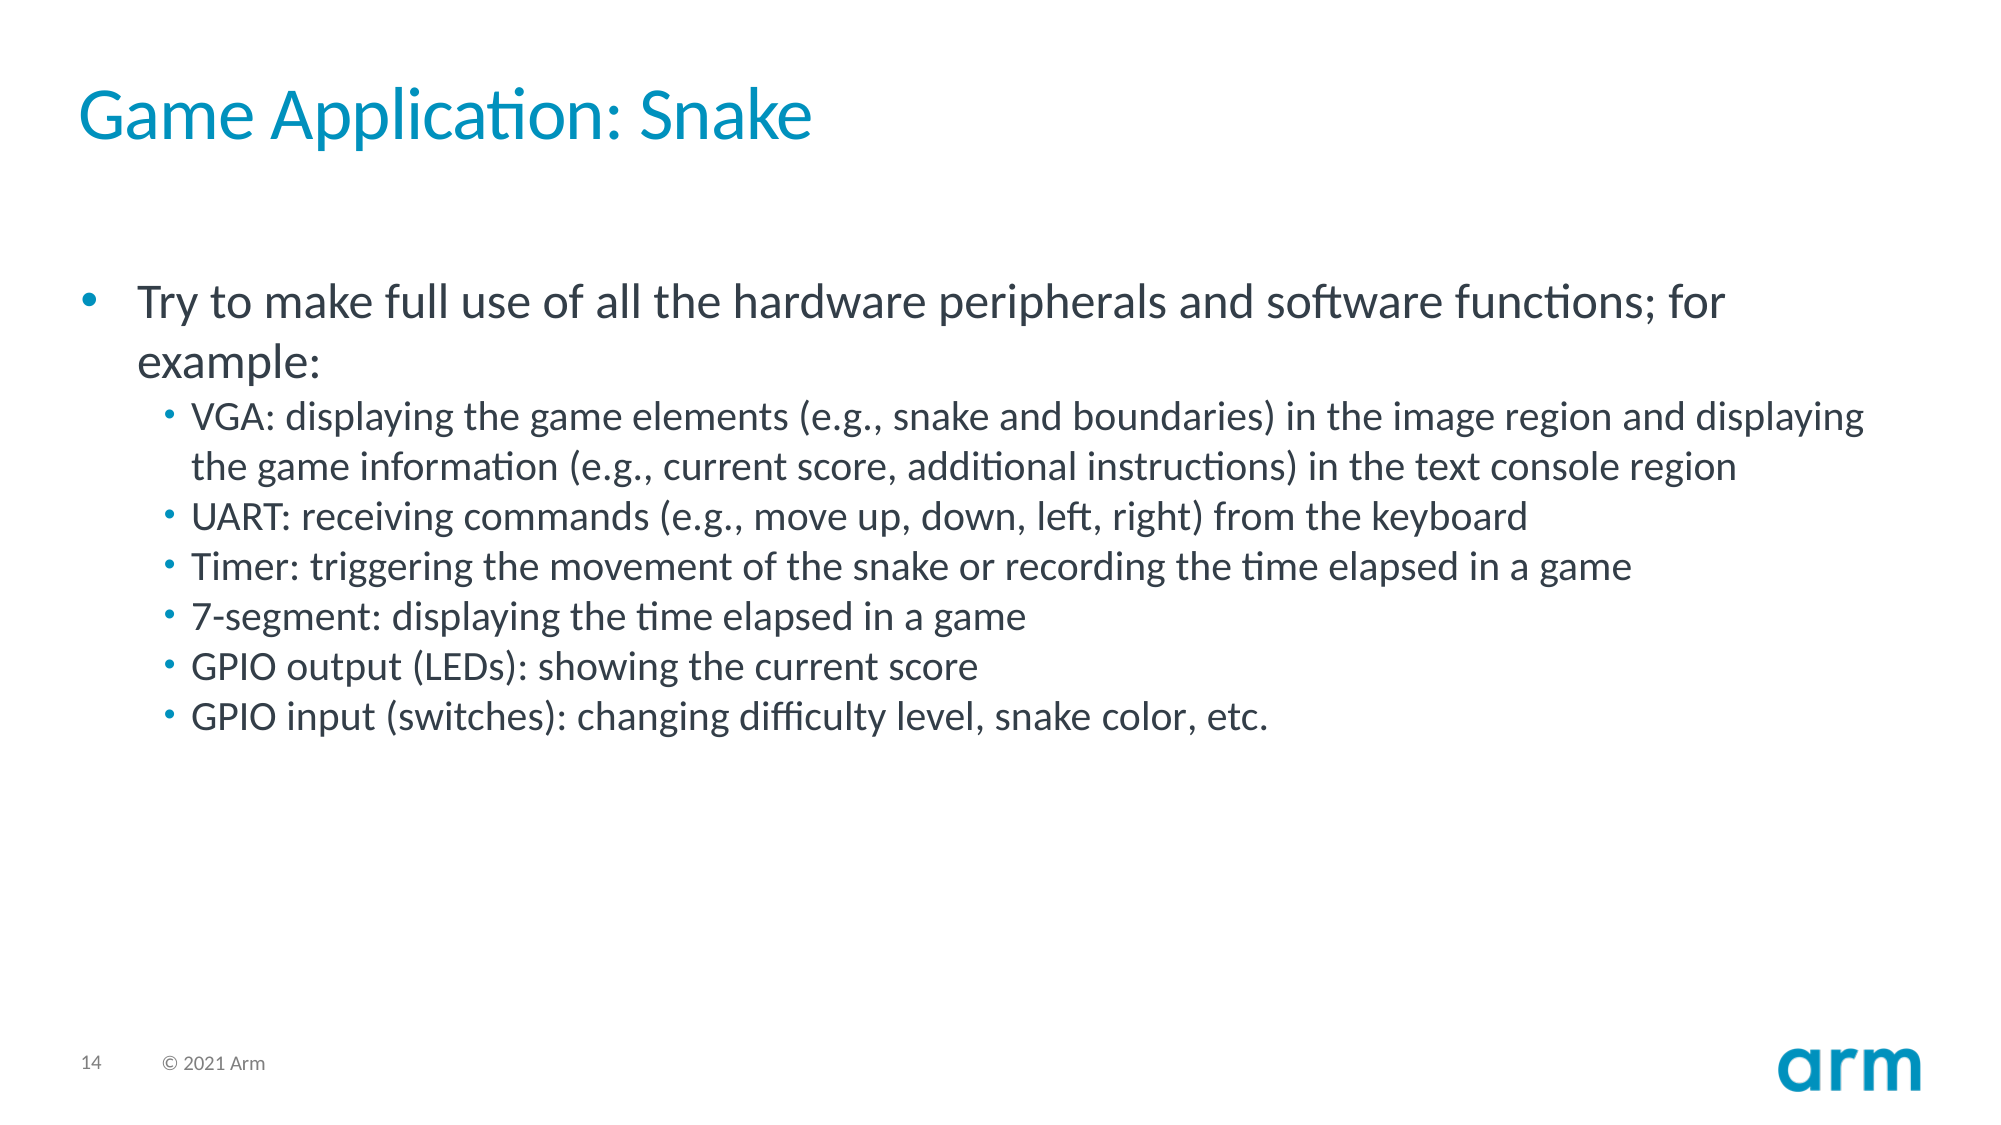

# Game Application: Snake
Try to make full use of all the hardware peripherals and software functions; for example:
VGA: displaying the game elements (e.g., snake and boundaries) in the image region and displaying the game information (e.g., current score, additional instructions) in the text console region
UART: receiving commands (e.g., move up, down, left, right) from the keyboard
Timer: triggering the movement of the snake or recording the time elapsed in a game
7-segment: displaying the time elapsed in a game
GPIO output (LEDs): showing the current score
GPIO input (switches): changing difficulty level, snake color, etc.